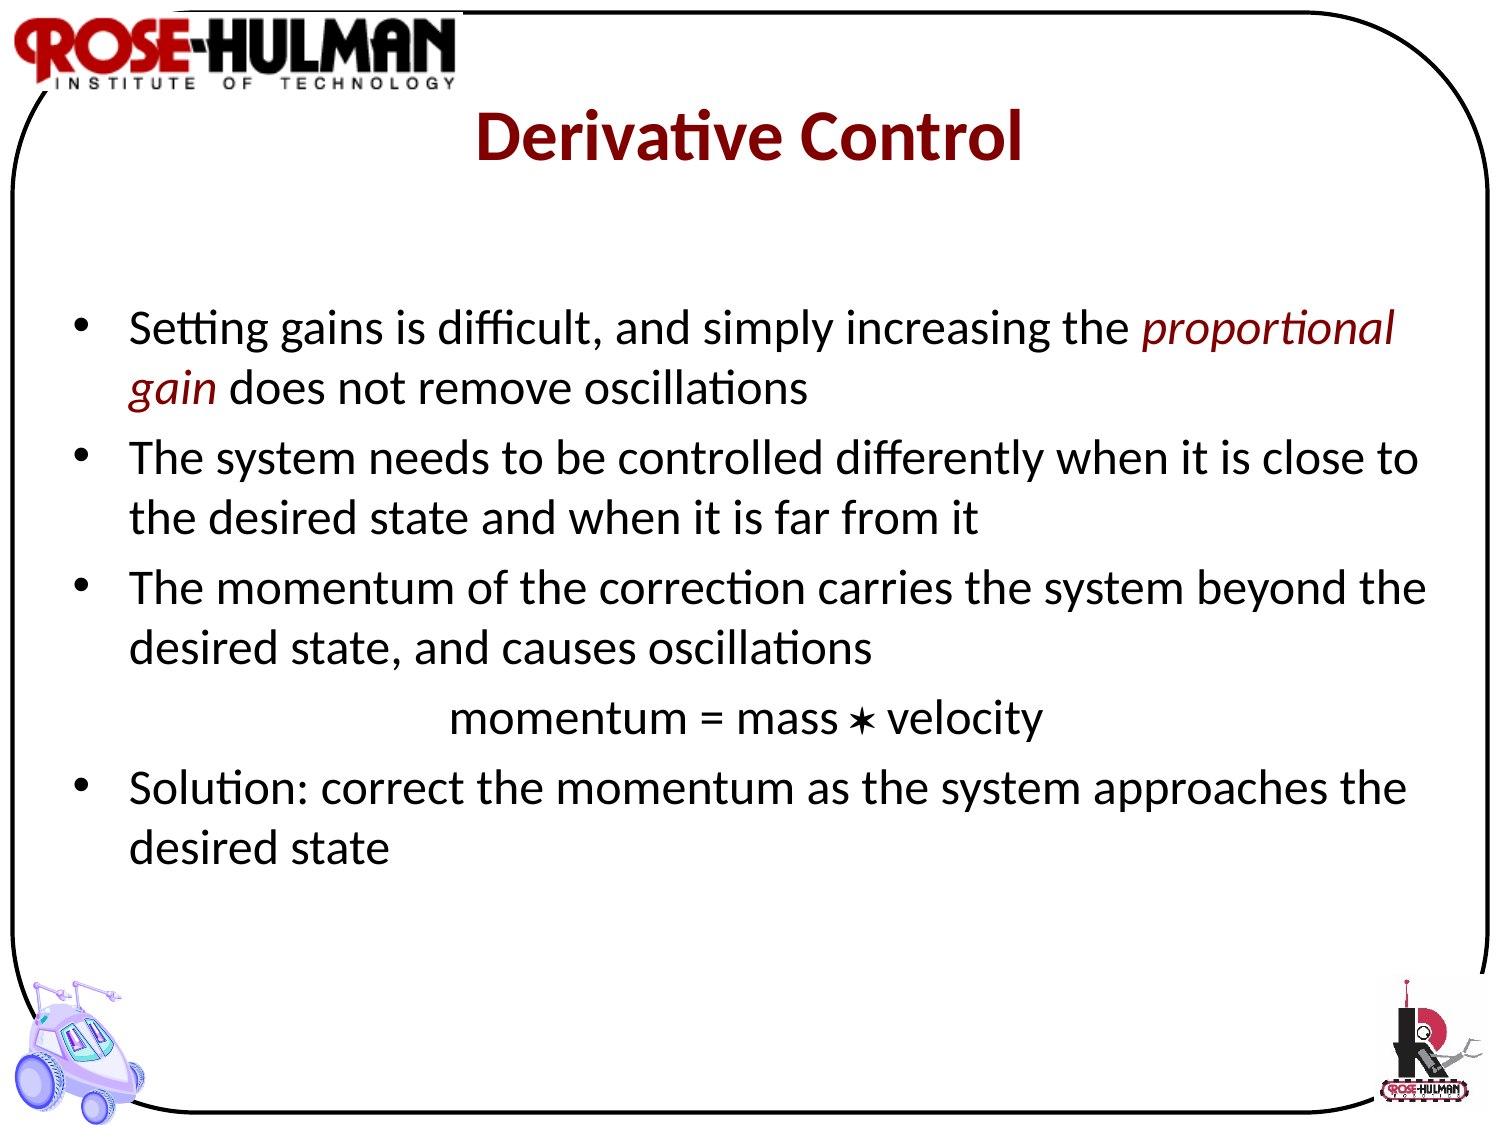

# Derivative Control
Setting gains is difficult, and simply increasing the proportional gain does not remove oscillations
The system needs to be controlled differently when it is close to the desired state and when it is far from it
The momentum of the correction carries the system beyond the desired state, and causes oscillations
momentum = mass ∗ velocity
Solution: correct the momentum as the system approaches the desired state